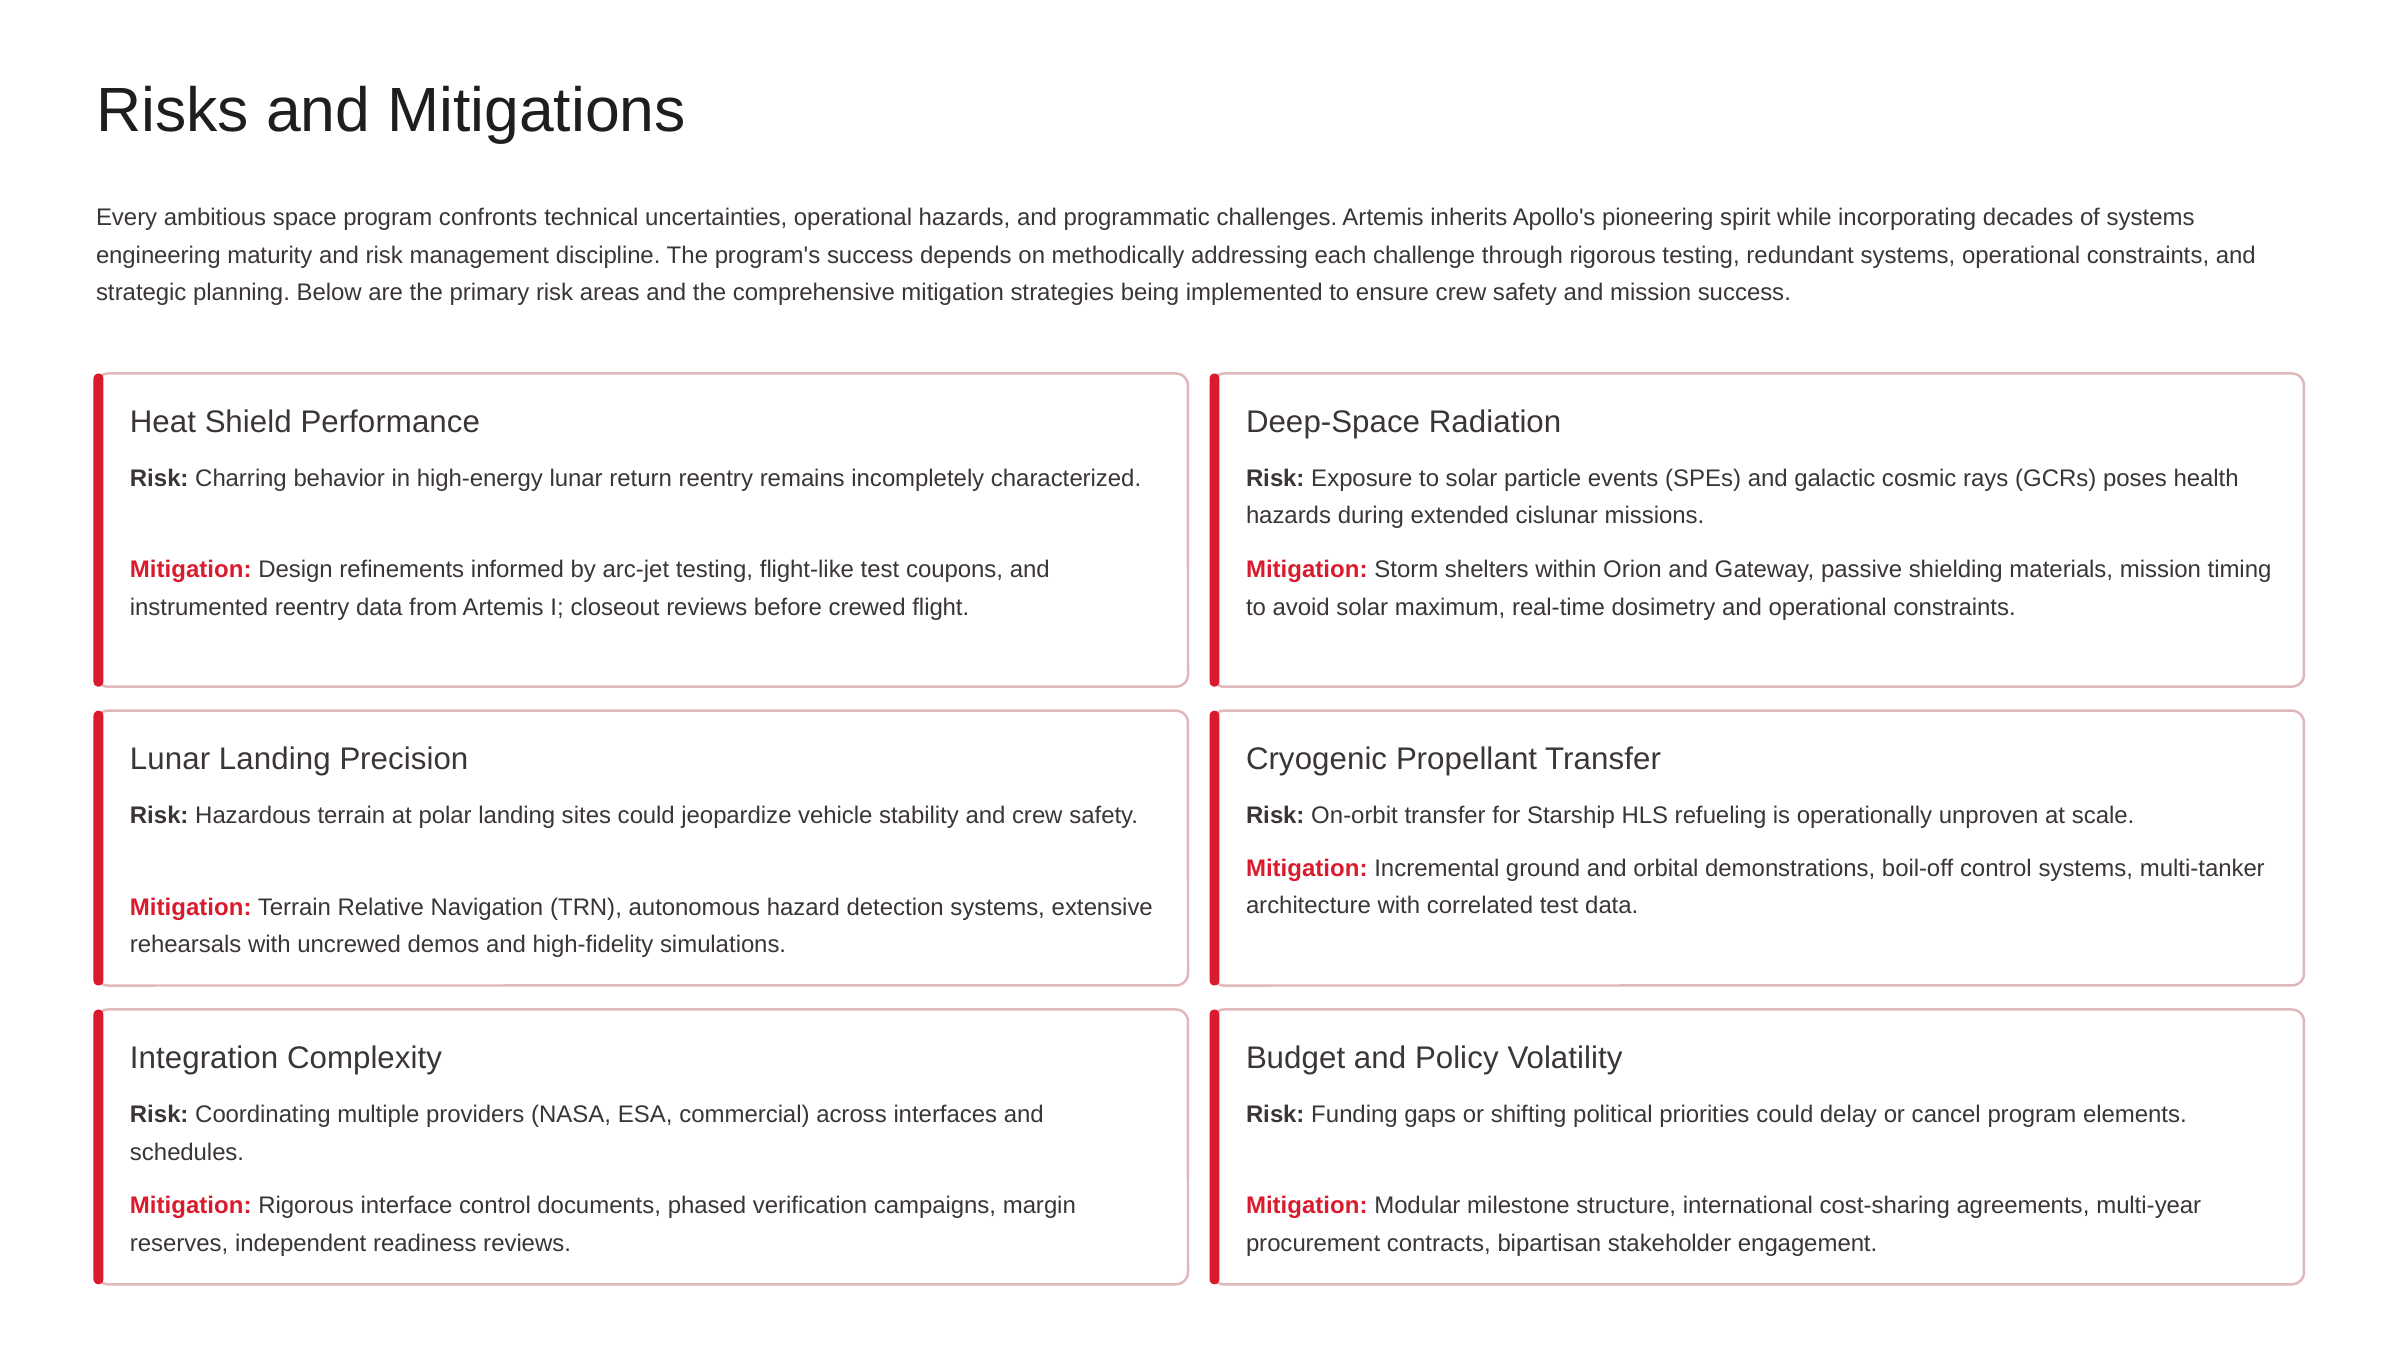

Risks and Mitigations
Every ambitious space program confronts technical uncertainties, operational hazards, and programmatic challenges. Artemis inherits Apollo's pioneering spirit while incorporating decades of systems engineering maturity and risk management discipline. The program's success depends on methodically addressing each challenge through rigorous testing, redundant systems, operational constraints, and strategic planning. Below are the primary risk areas and the comprehensive mitigation strategies being implemented to ensure crew safety and mission success.

Heat Shield Performance
Deep-Space Radiation
Risk: Charring behavior in high-energy lunar return reentry remains incompletely characterized.
Risk: Exposure to solar particle events (SPEs) and galactic cosmic rays (GCRs) poses health hazards during extended cislunar missions.
Mitigation: Design refinements informed by arc-jet testing, flight-like test coupons, and instrumented reentry data from Artemis I; closeout reviews before crewed flight.
Mitigation: Storm shelters within Orion and Gateway, passive shielding materials, mission timing to avoid solar maximum, real-time dosimetry and operational constraints.

Lunar Landing Precision
Cryogenic Propellant Transfer
Risk: Hazardous terrain at polar landing sites could jeopardize vehicle stability and crew safety.
Risk: On-orbit transfer for Starship HLS refueling is operationally unproven at scale.
Mitigation: Incremental ground and orbital demonstrations, boil-off control systems, multi-tanker architecture with correlated test data.
Mitigation: Terrain Relative Navigation (TRN), autonomous hazard detection systems, extensive rehearsals with uncrewed demos and high-fidelity simulations.

Integration Complexity
Budget and Policy Volatility
Risk: Coordinating multiple providers (NASA, ESA, commercial) across interfaces and schedules.
Risk: Funding gaps or shifting political priorities could delay or cancel program elements.
Mitigation: Rigorous interface control documents, phased verification campaigns, margin reserves, independent readiness reviews.
Mitigation: Modular milestone structure, international cost-sharing agreements, multi-year procurement contracts, bipartisan stakeholder engagement.